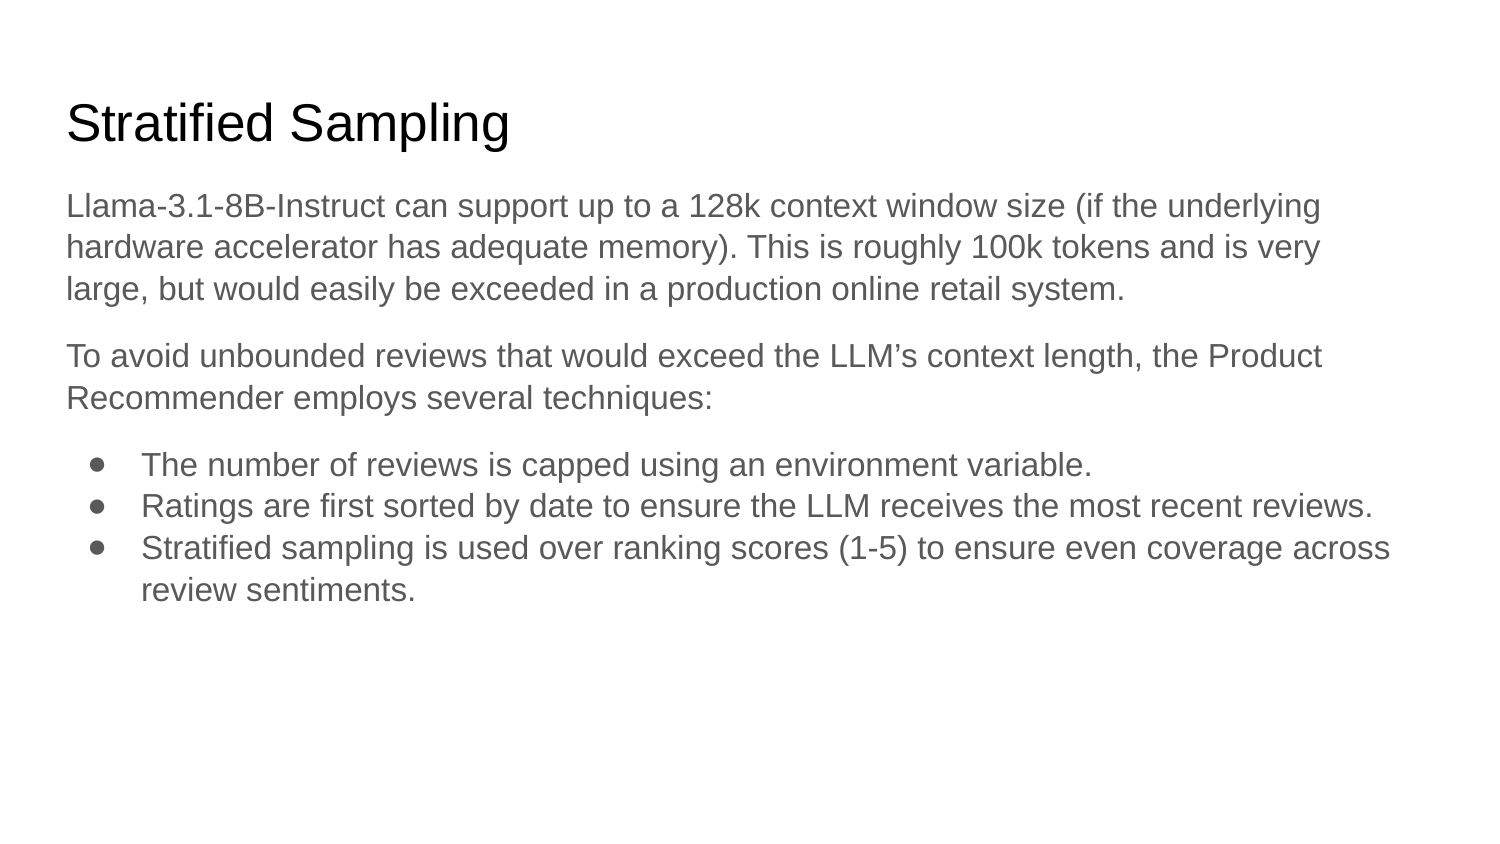

# Stratified Sampling
Llama-3.1-8B-Instruct can support up to a 128k context window size (if the underlying hardware accelerator has adequate memory). This is roughly 100k tokens and is very large, but would easily be exceeded in a production online retail system.
To avoid unbounded reviews that would exceed the LLM’s context length, the Product Recommender employs several techniques:
The number of reviews is capped using an environment variable.
Ratings are first sorted by date to ensure the LLM receives the most recent reviews.
Stratified sampling is used over ranking scores (1-5) to ensure even coverage across review sentiments.